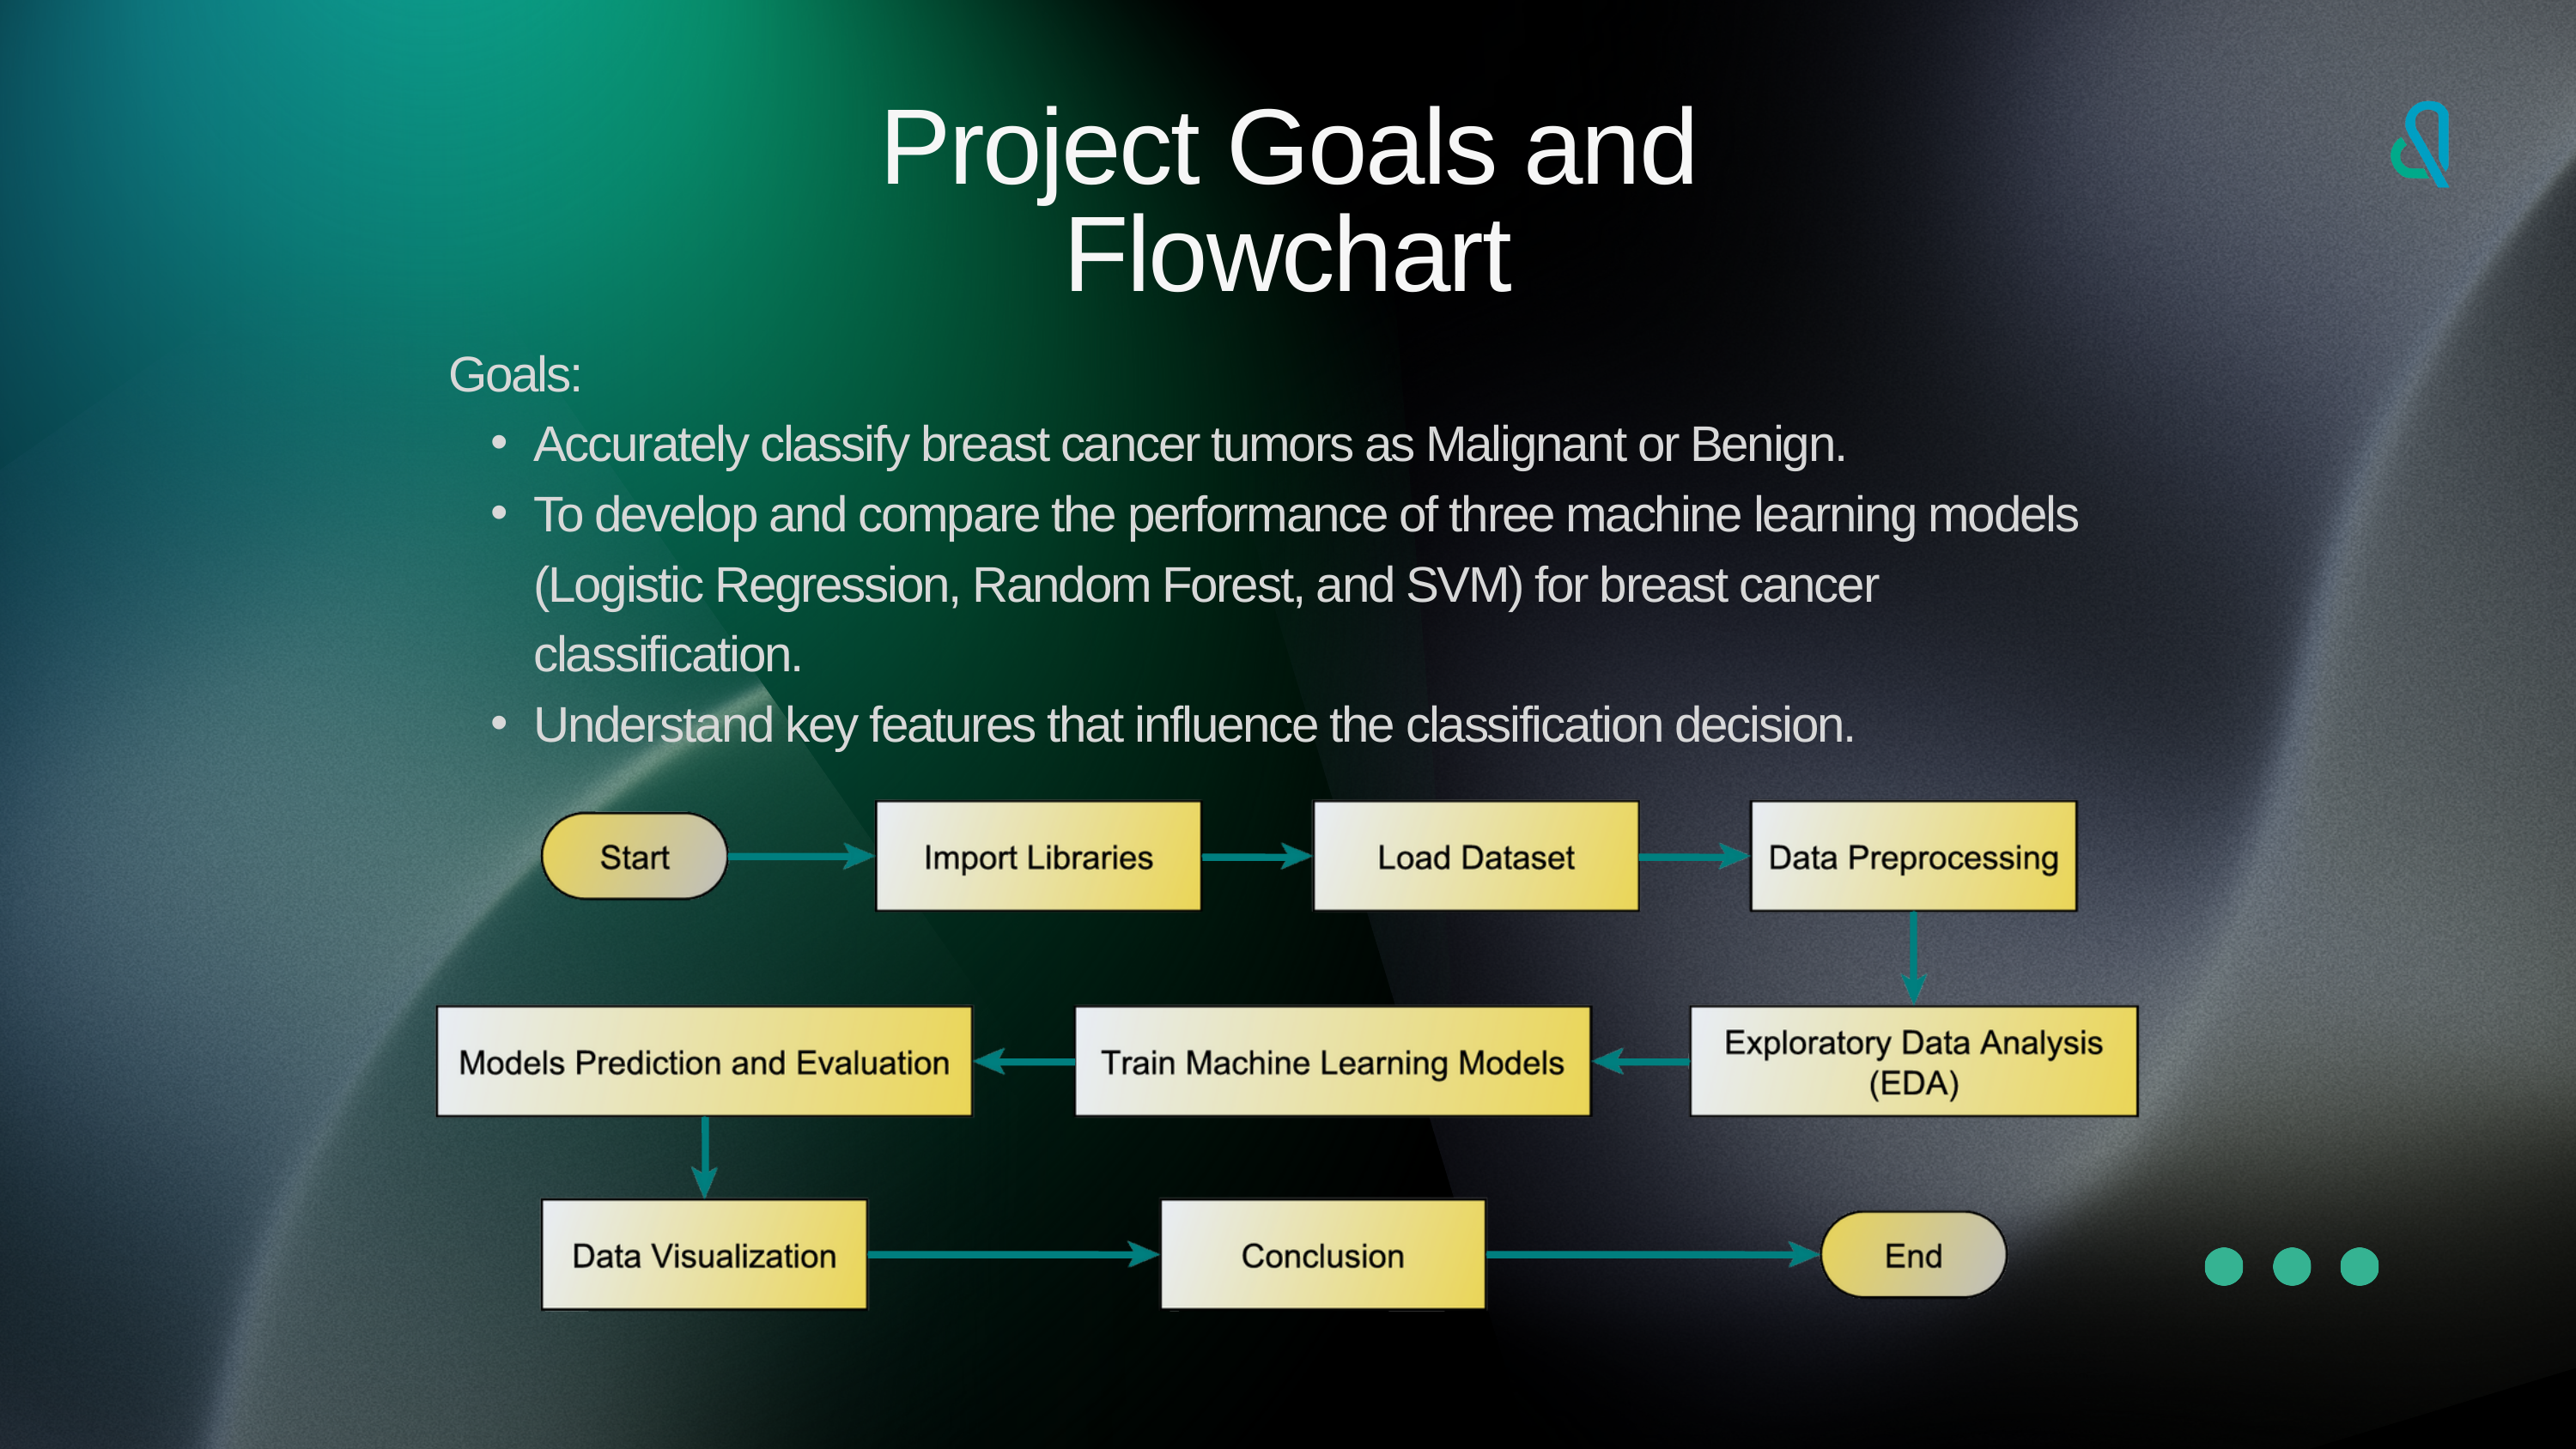

Project Goals and Flowchart
Goals:
Accurately classify breast cancer tumors as Malignant or Benign.
To develop and compare the performance of three machine learning models (Logistic Regression, Random Forest, and SVM) for breast cancer classification.
Understand key features that influence the classification decision.